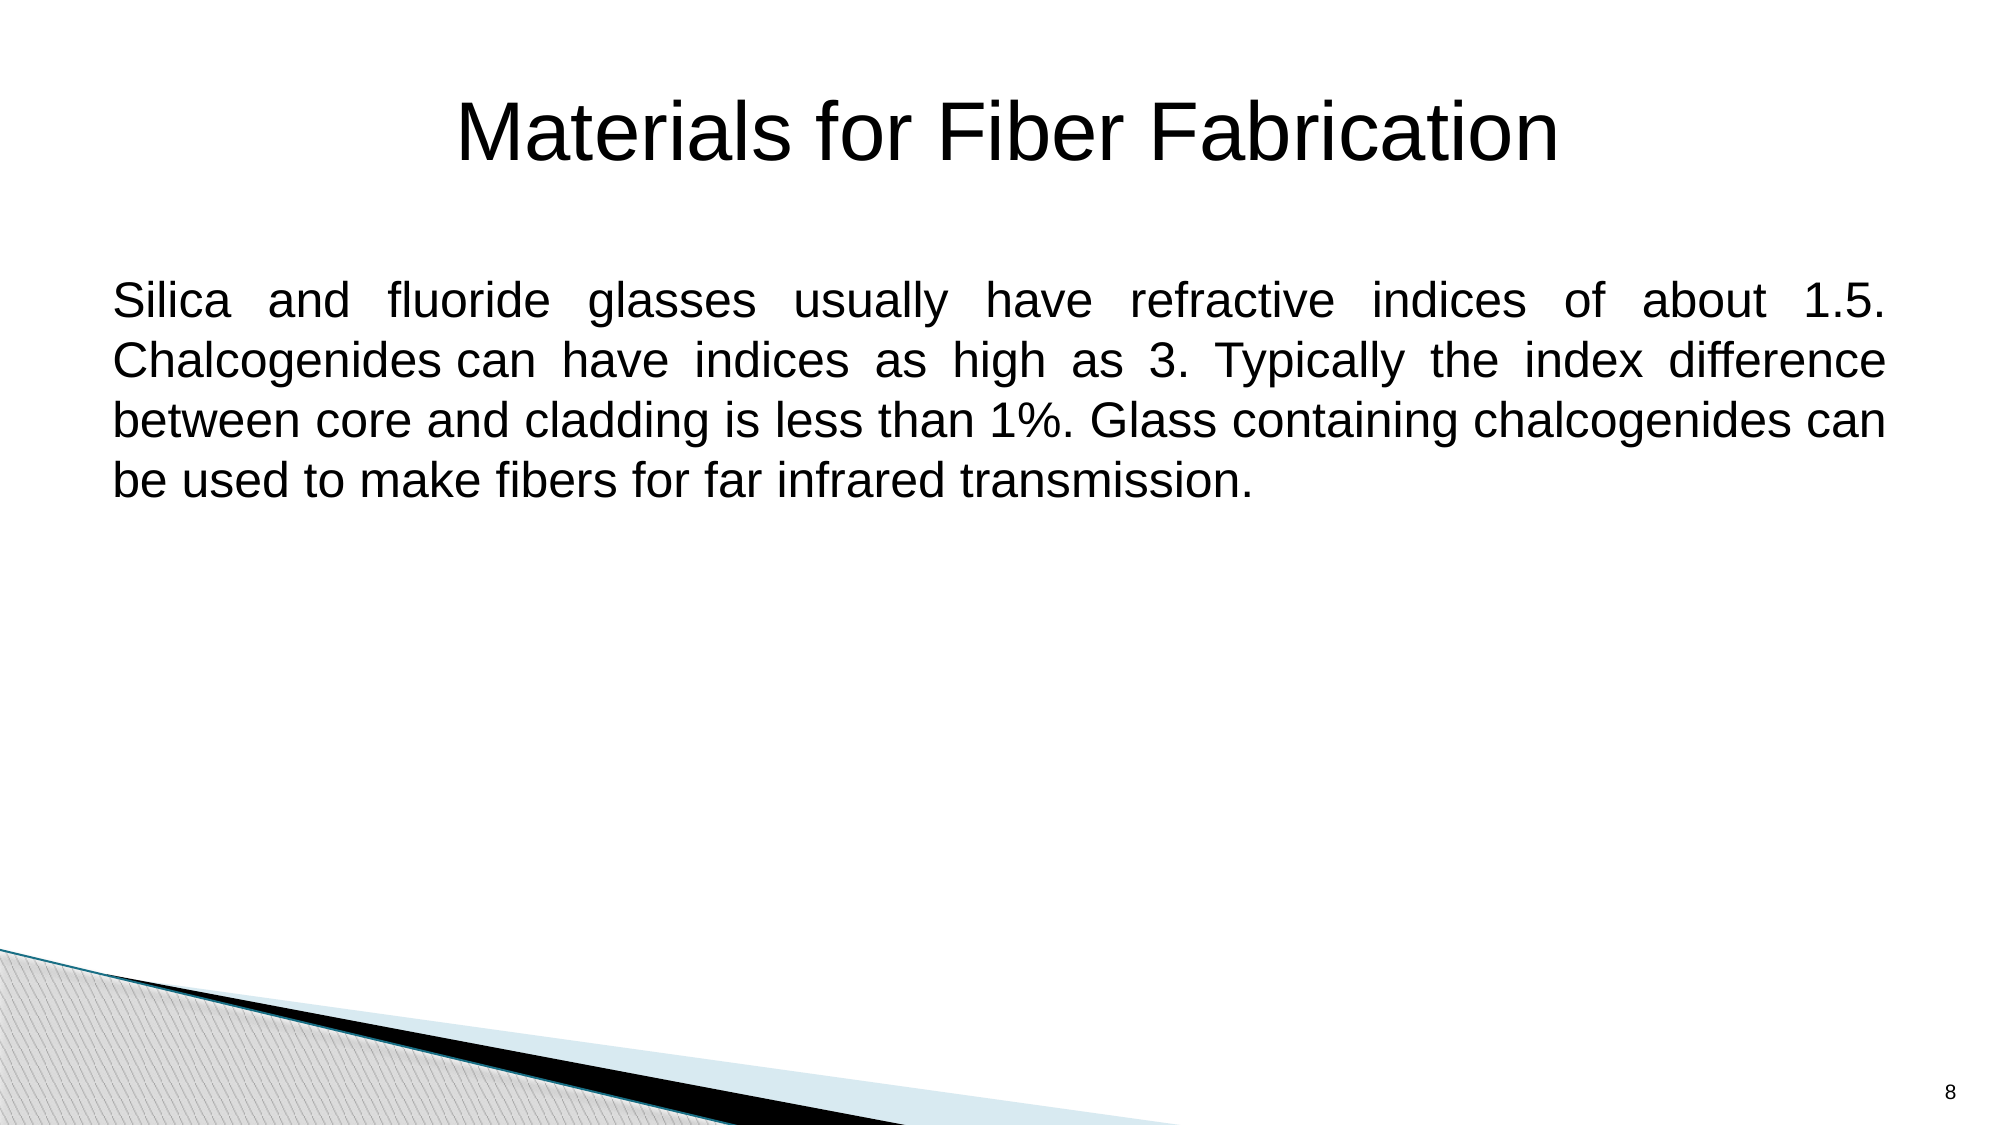

Materials for Fiber Fabrication
Silica and fluoride glasses usually have refractive indices of about 1.5. Chalcogenides can have indices as high as 3. Typically the index difference between core and cladding is less than 1%. Glass containing chalcogenides can be used to make fibers for far infrared transmission.
8